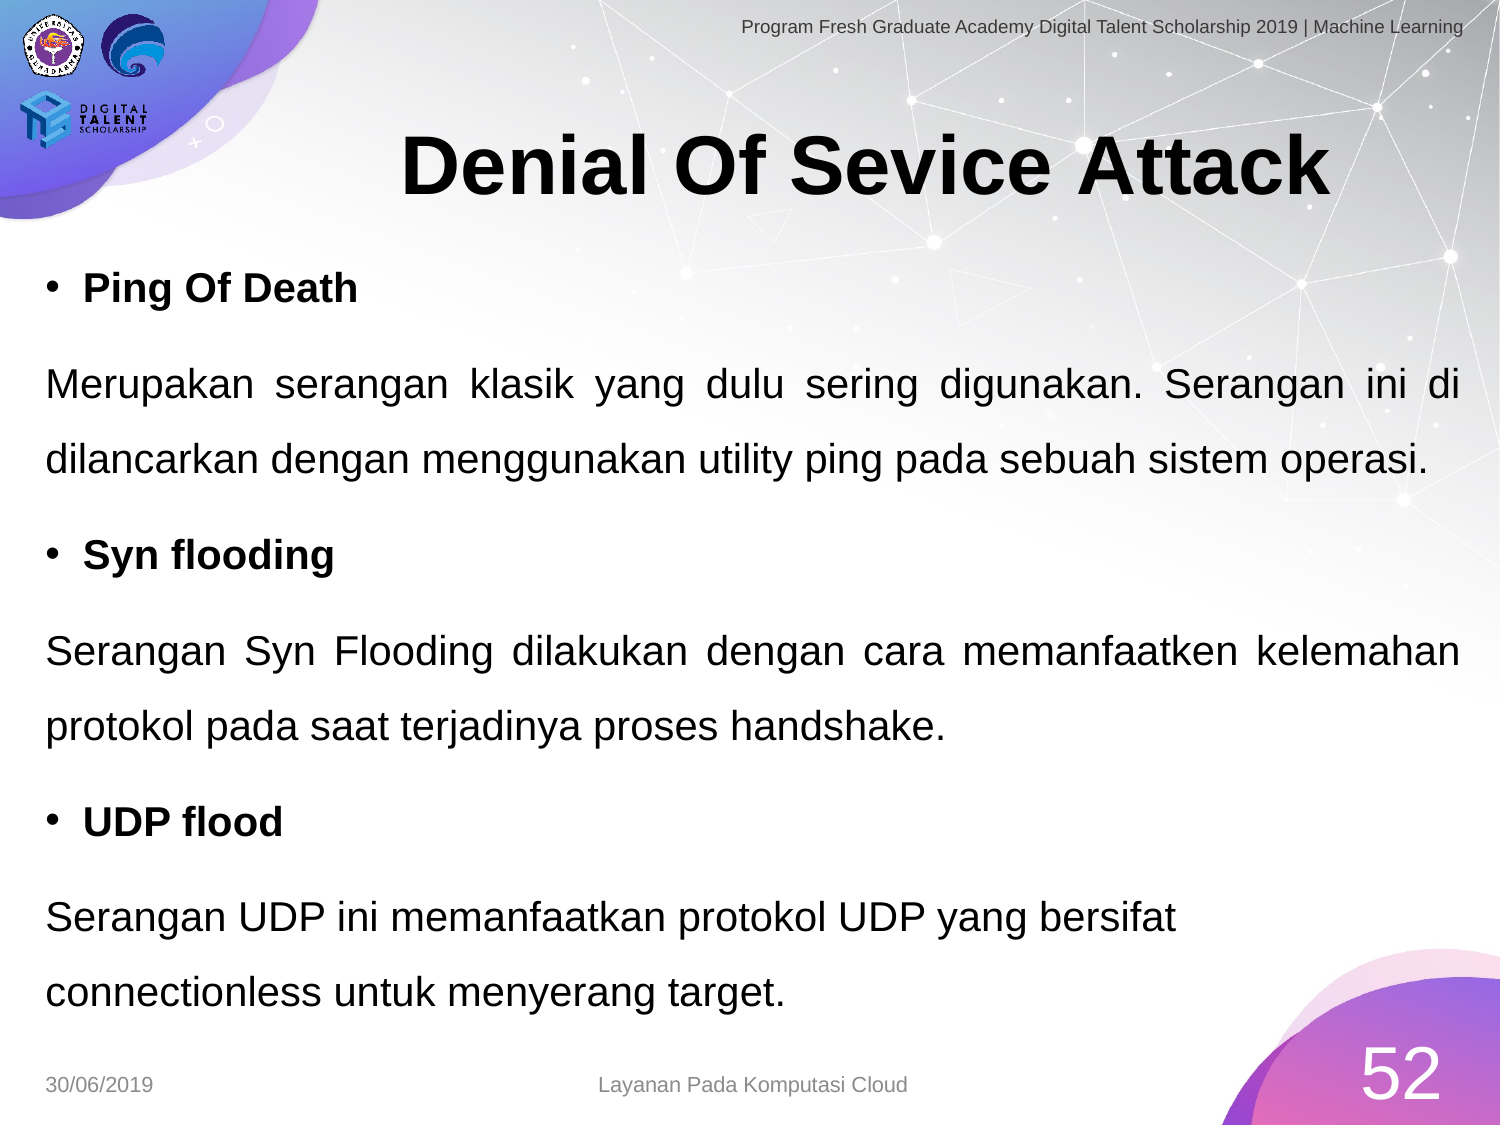

# Denial Of Sevice Attack
Ping Of Death
Merupakan serangan klasik yang dulu sering digunakan. Serangan ini di dilancarkan dengan menggunakan utility ping pada sebuah sistem operasi.
Syn flooding
Serangan Syn Flooding dilakukan dengan cara memanfaatken kelemahan protokol pada saat terjadinya proses handshake.
UDP flood
Serangan UDP ini memanfaatkan protokol UDP yang bersifat connectionless untuk menyerang target.
52
Layanan Pada Komputasi Cloud
30/06/2019